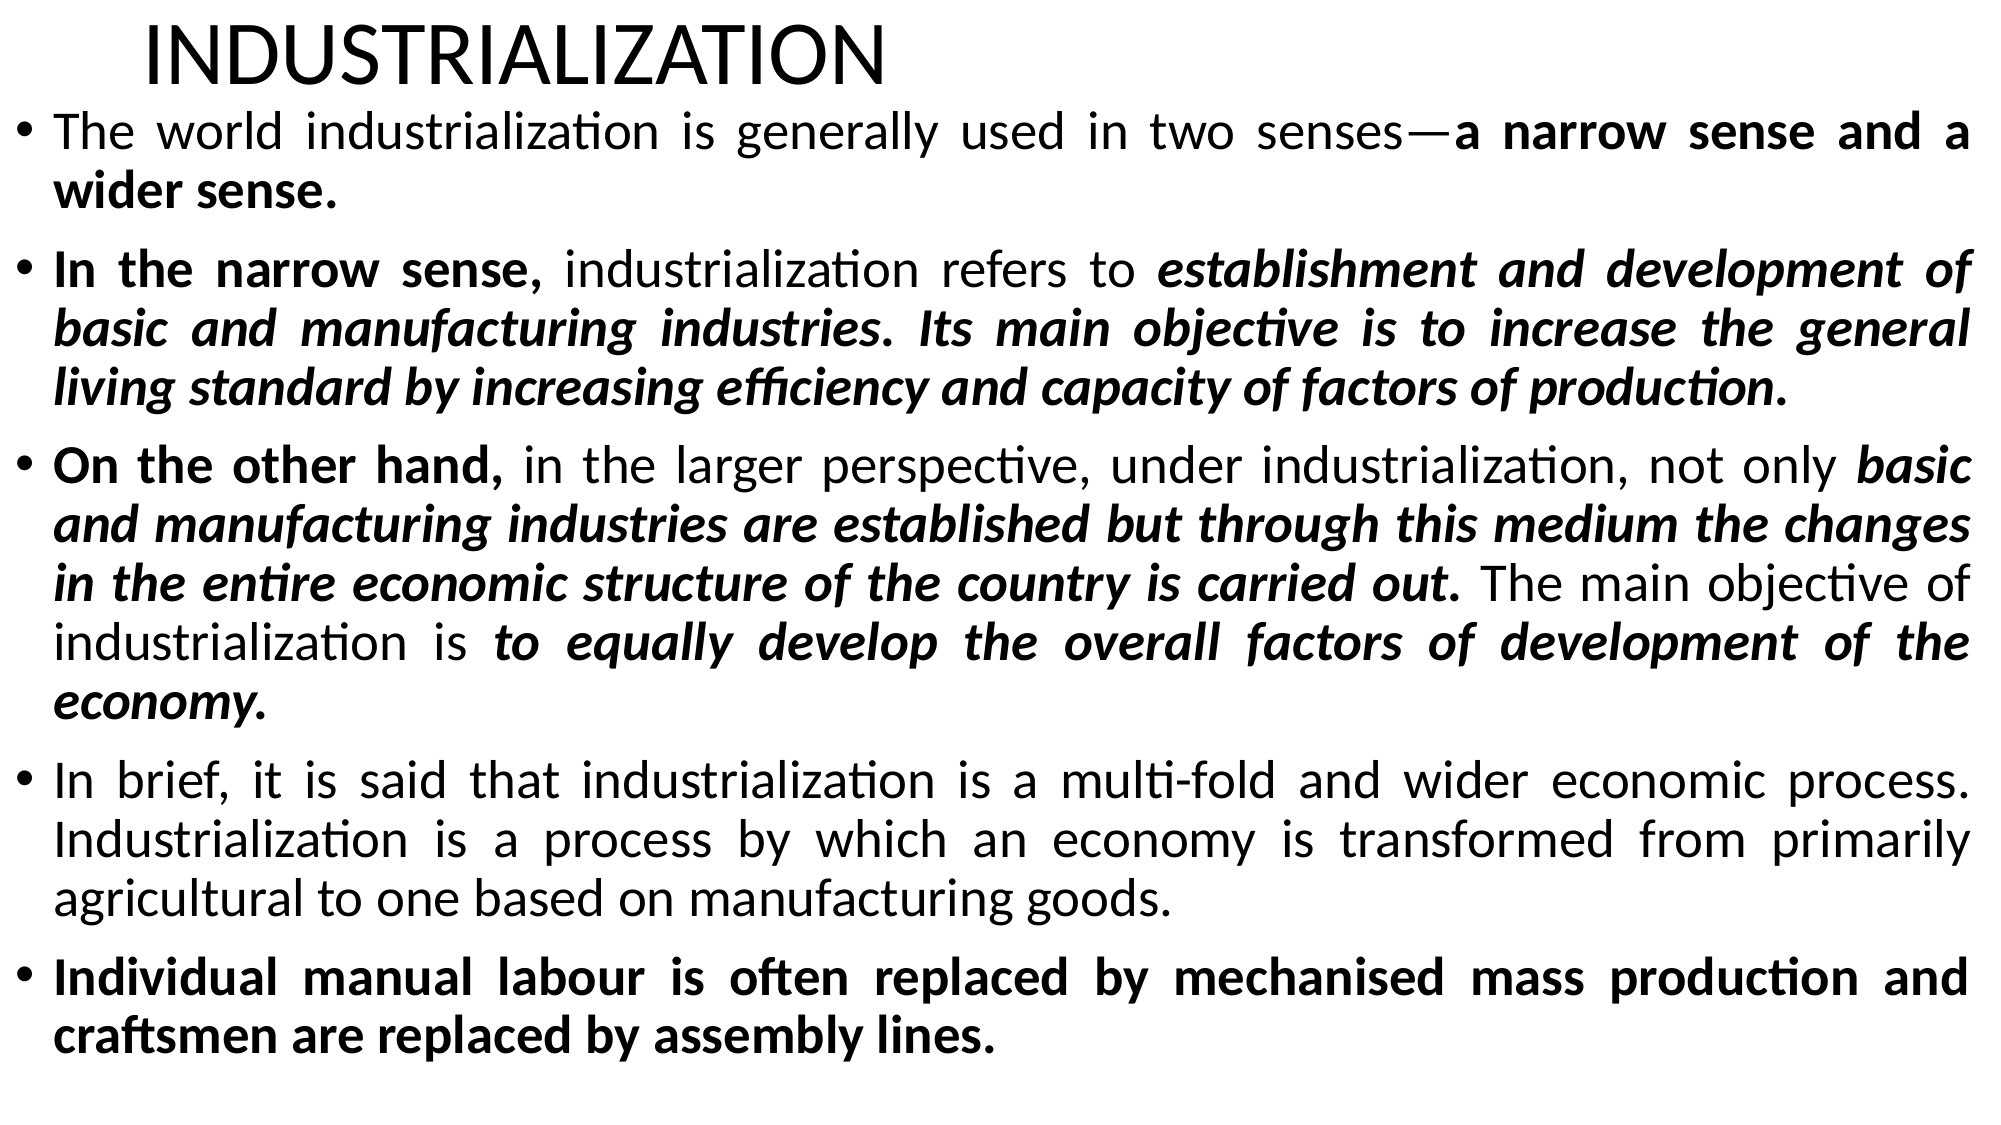

# INDUSTRIALIZATION
The world industrialization is generally used in two senses—a narrow sense and a wider sense.
In the narrow sense, industrialization refers to establishment and development of basic and manufacturing industries. Its main objective is to increase the general living standard by increasing efficiency and capacity of factors of production.
On the other hand, in the larger perspective, under industrialization, not only basic and manufacturing industries are established but through this medium the changes in the entire economic structure of the country is carried out. The main objective of industrialization is to equally develop the overall factors of development of the economy.
In brief, it is said that industrialization is a multi-fold and wider economic process. Industrialization is a process by which an economy is transformed from primarily agricultural to one based on manufacturing goods.
Individual manual labour is often replaced by mechanised mass production and craftsmen are replaced by assembly lines.